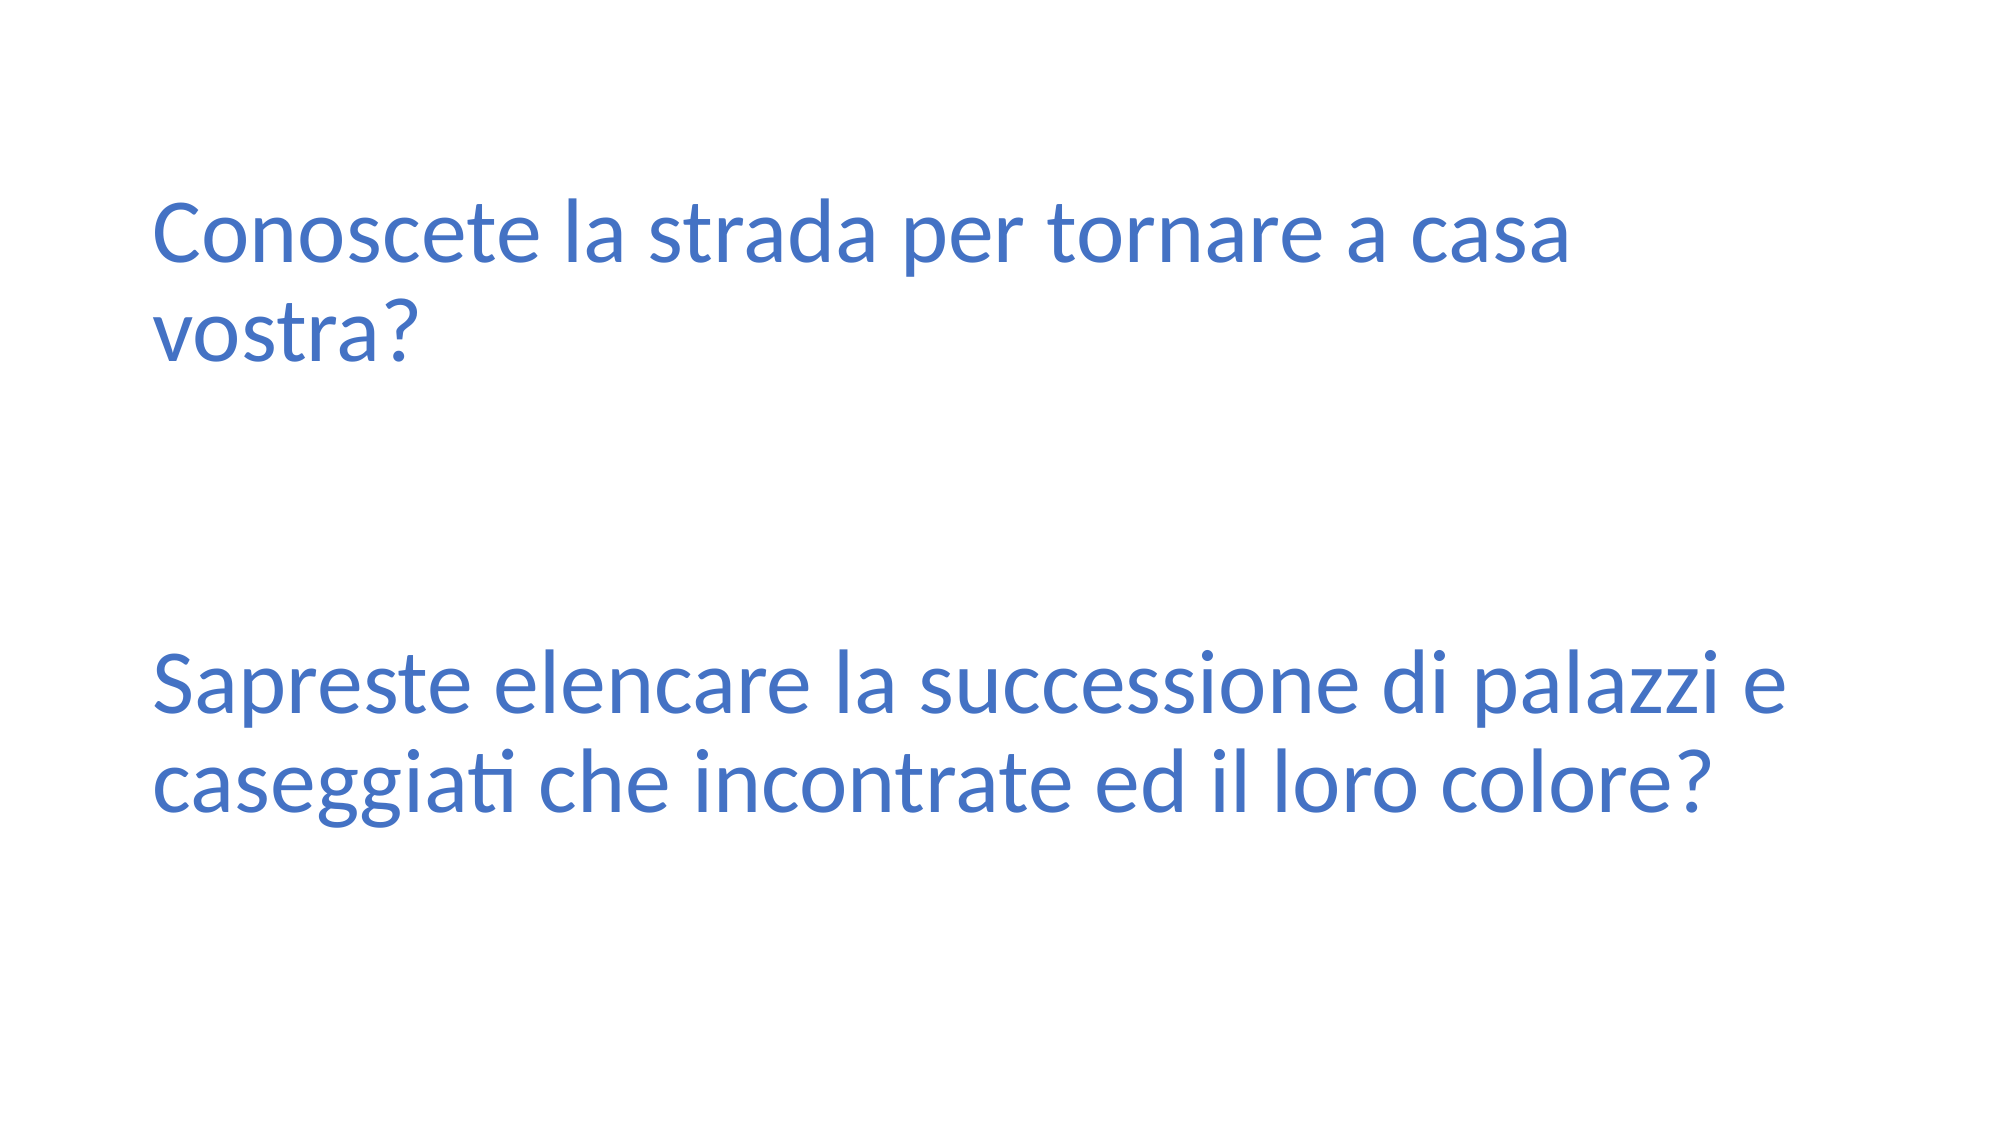

# Conoscete la strada per tornare a casa vostra?
Sapreste elencare la successione di palazzi e caseggiati che incontrate ed il loro colore?